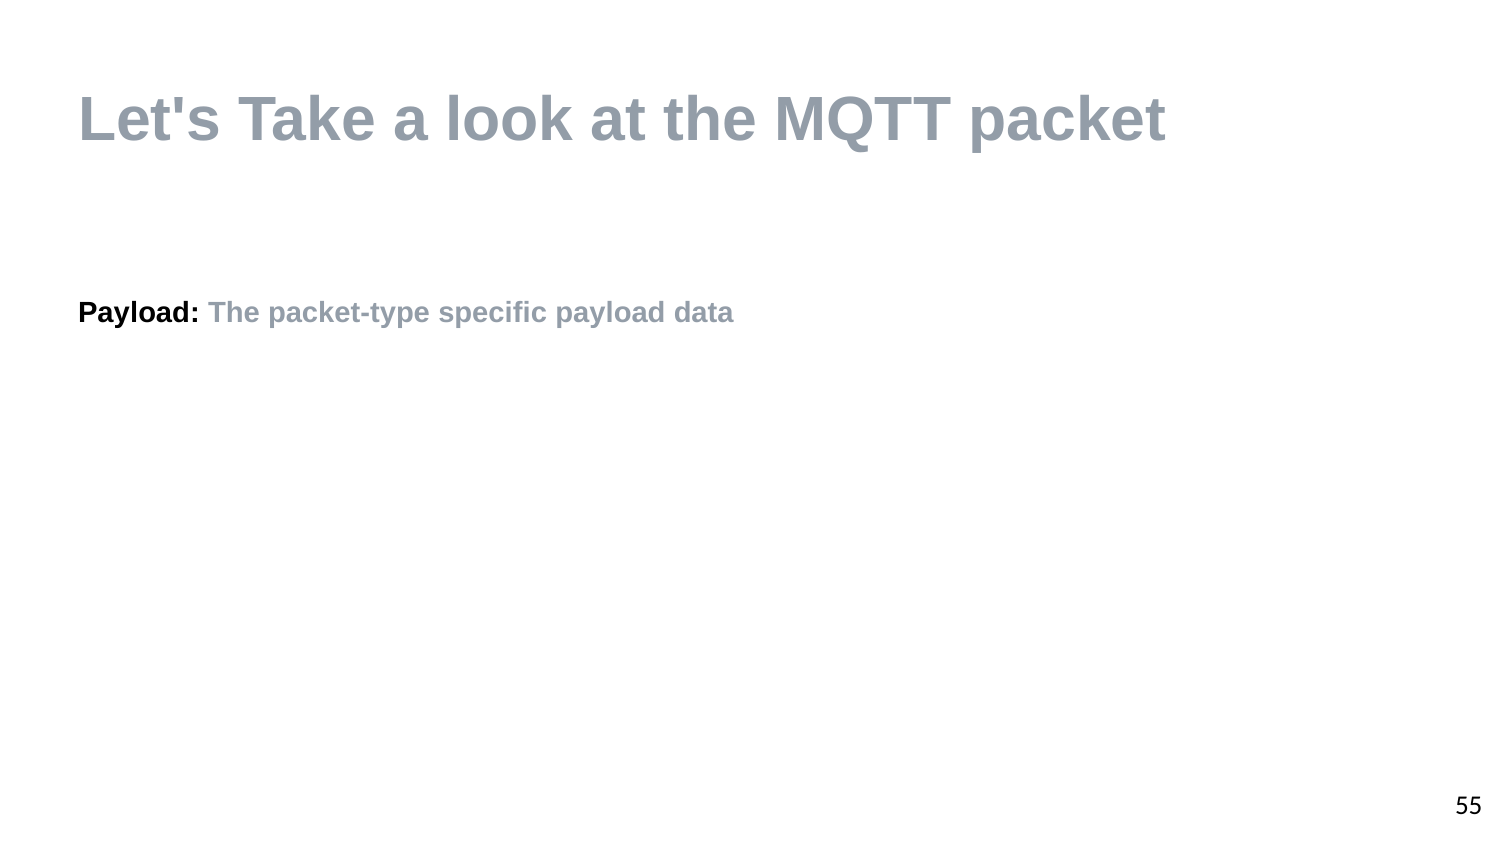

Let's Take a look at the MQTT packet
Payload: The packet-type specific payload data
55